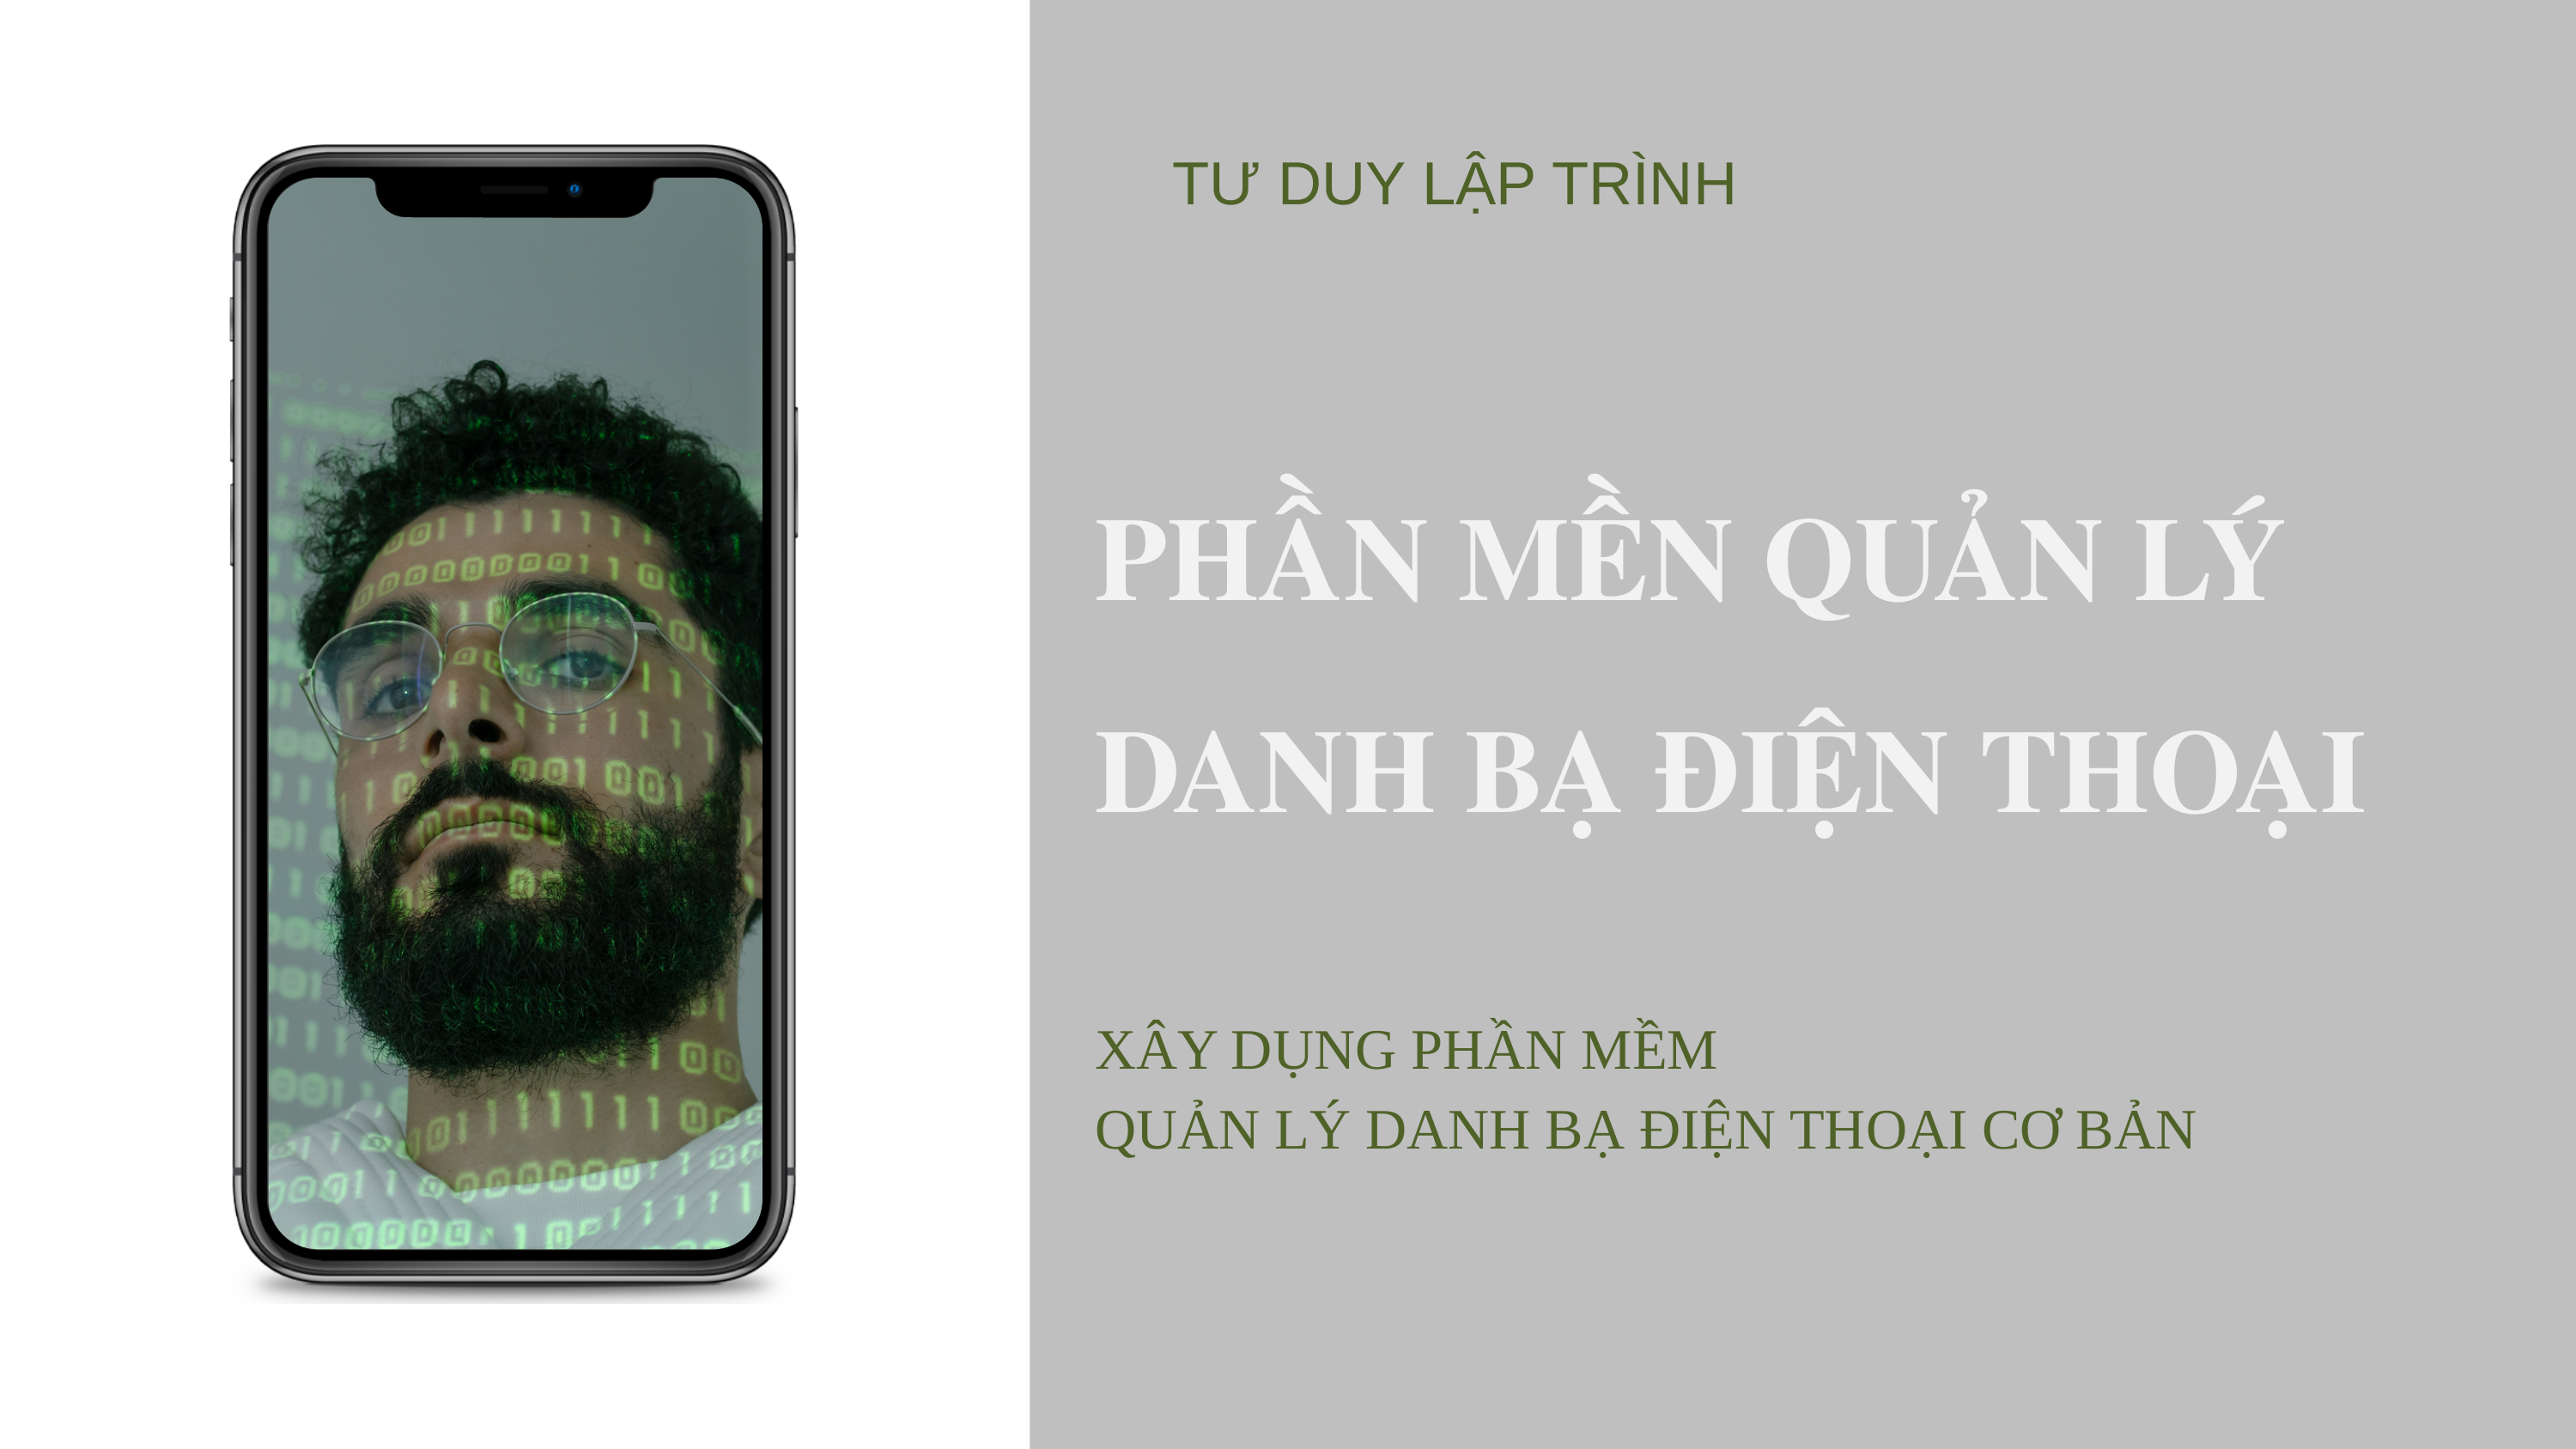

TƯ DUY LẬP TRÌNH

PHẦN MỀN QUẢN LÝ DANH BẠ ĐIỆN THOẠI
XÂY DỤNG PHẦN MỀM
QUẢN LÝ DANH BẠ ĐIỆN THOẠI CƠ BẢN